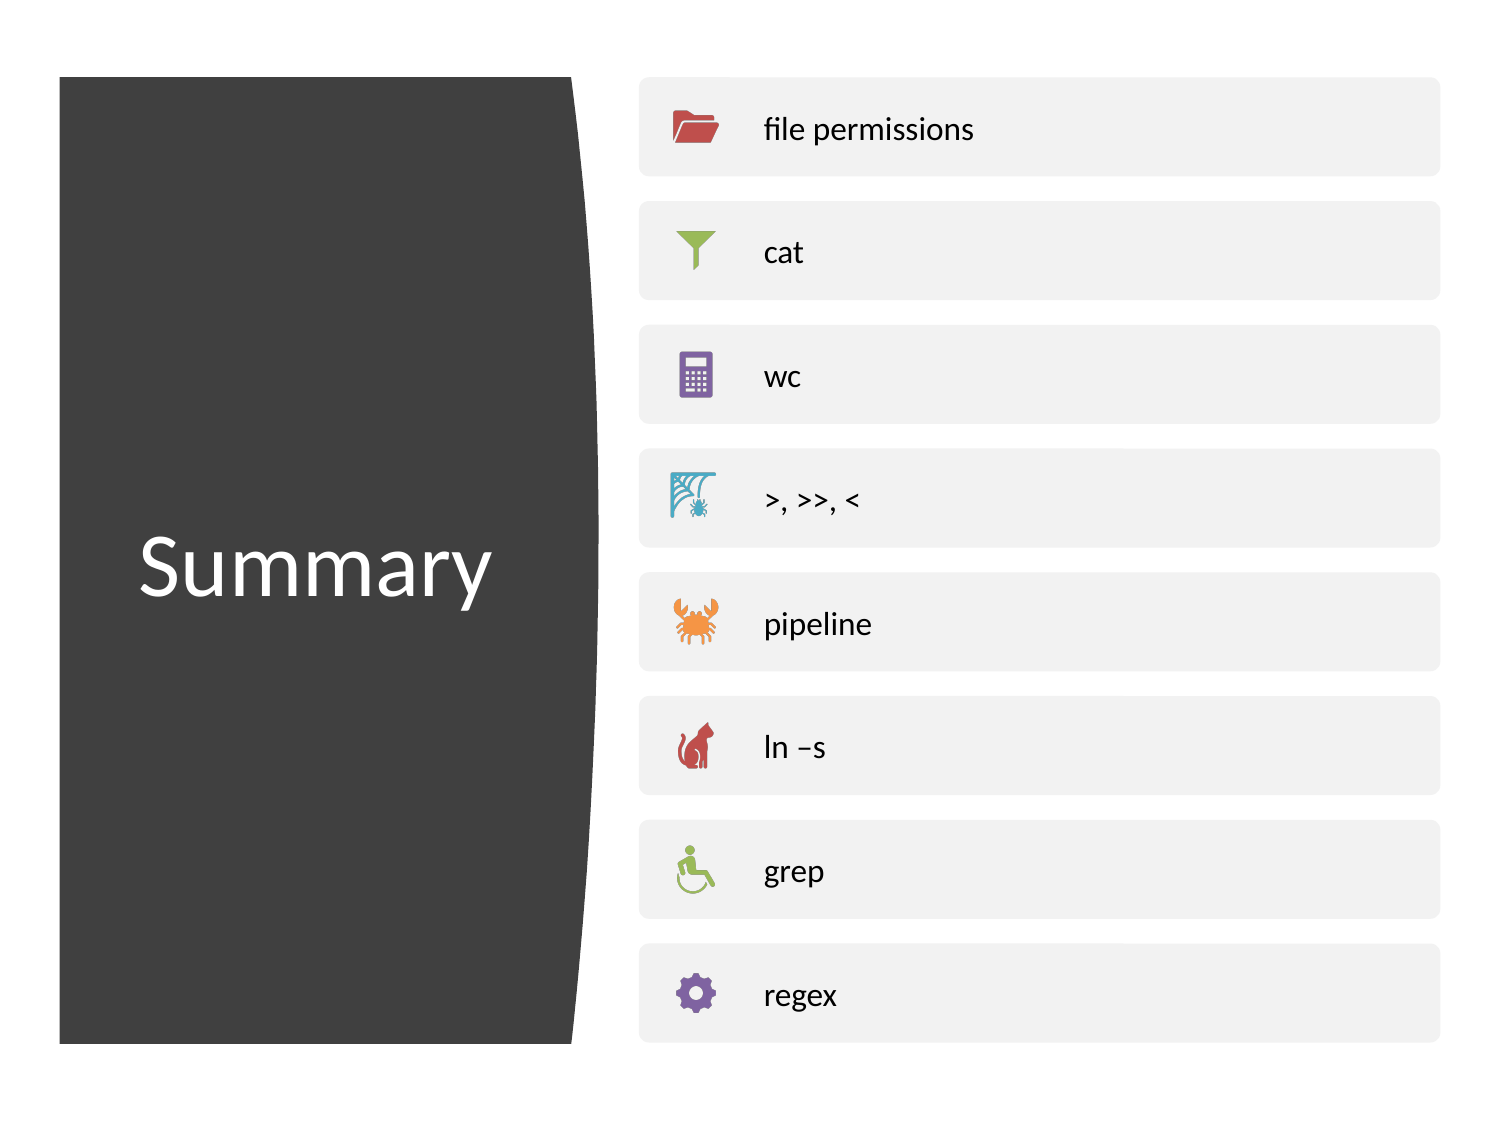

file permissions
cat
wc
>, >>, <
pipeline
ln –s
grep
regex

# Summary